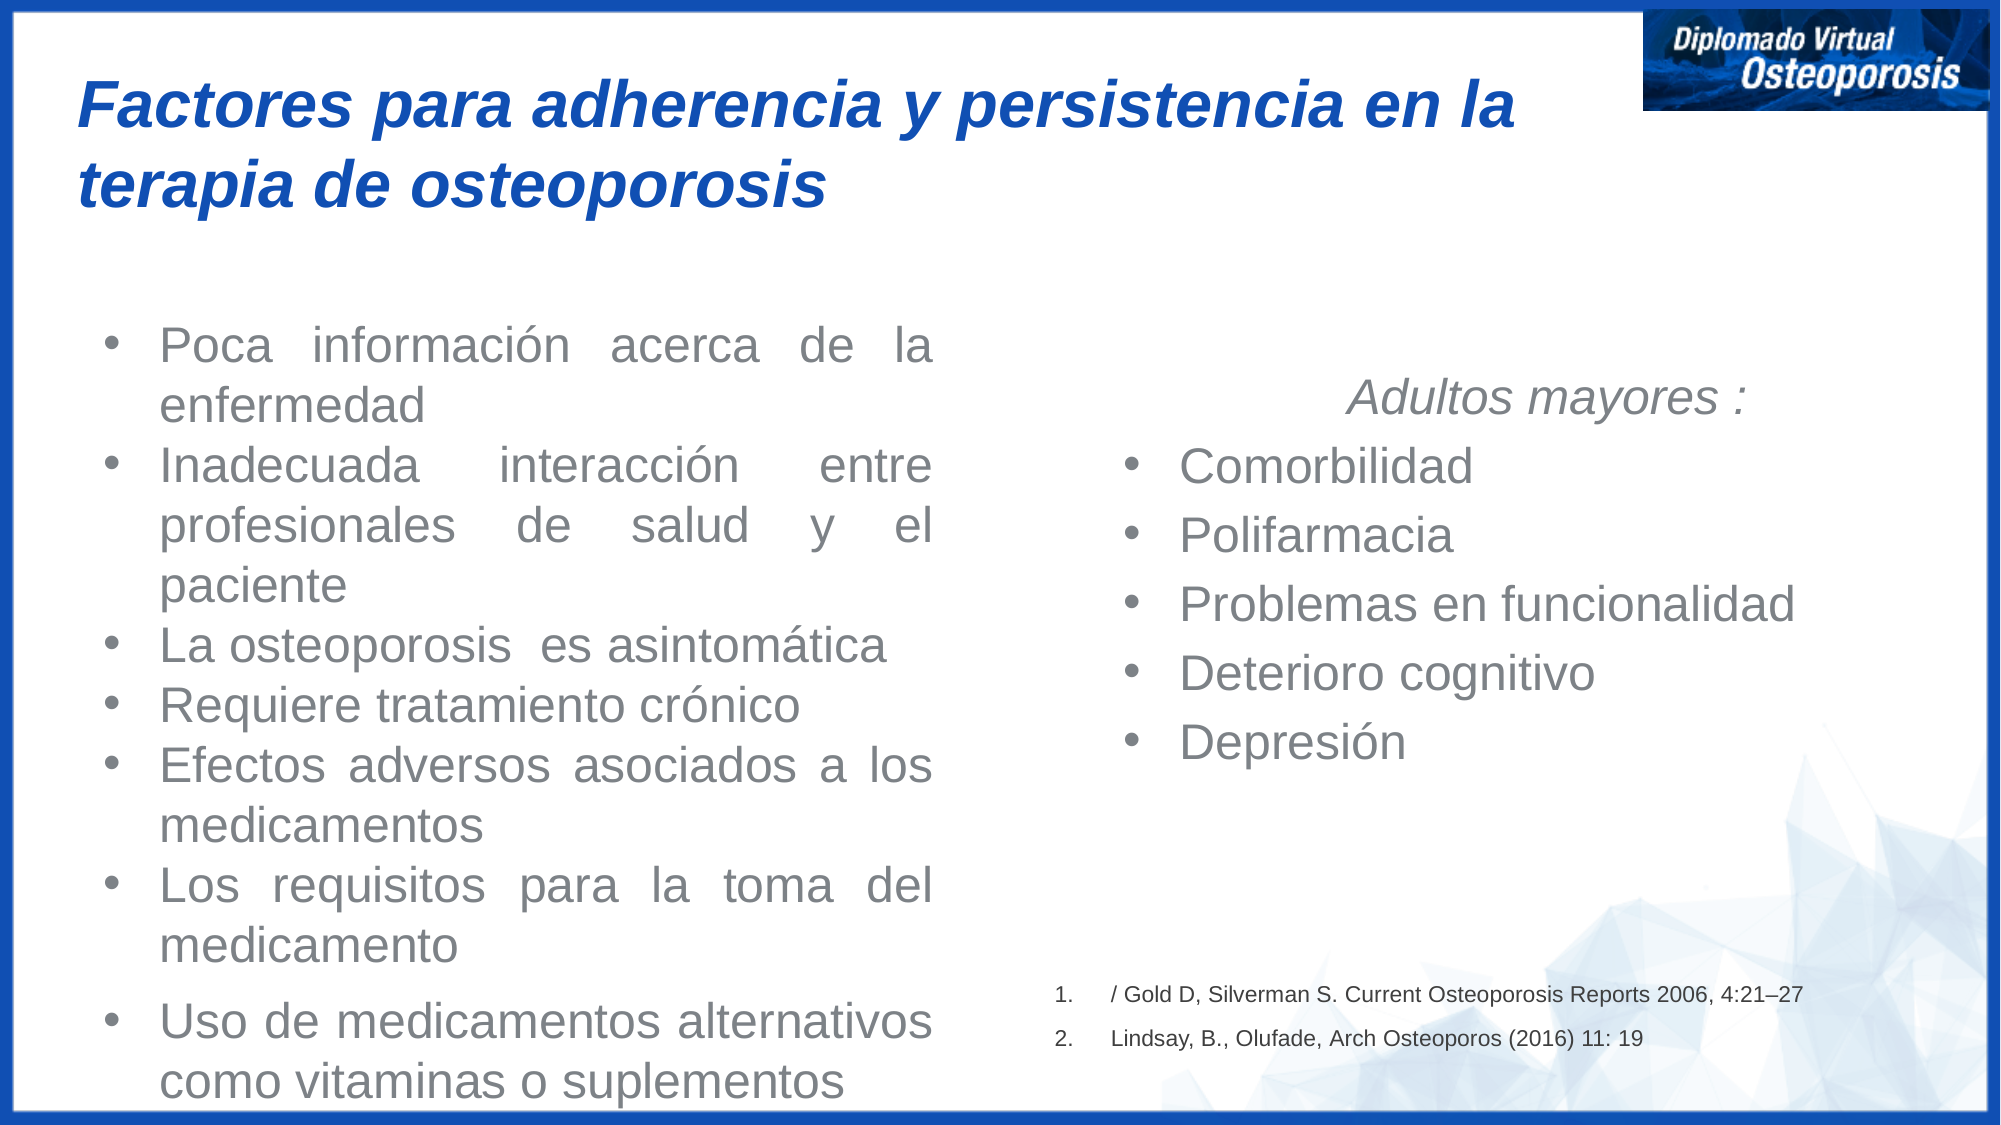

Factores para adherencia y persistencia en la terapia de osteoporosis
Poca información acerca de la enfermedad
Inadecuada interacción entre profesionales de salud y el paciente
La osteoporosis  es asintomática
Requiere tratamiento crónico
Efectos adversos asociados a los medicamentos
Los requisitos para la toma del medicamento
Uso de medicamentos alternativos como vitaminas o suplementos
Adultos mayores :
Comorbilidad
Polifarmacia
Problemas en funcionalidad
Deterioro cognitivo
Depresión
/ Gold D, Silverman S. Current Osteoporosis Reports 2006, 4:21–27
Lindsay, B., Olufade, Arch Osteoporos (2016) 11: 19